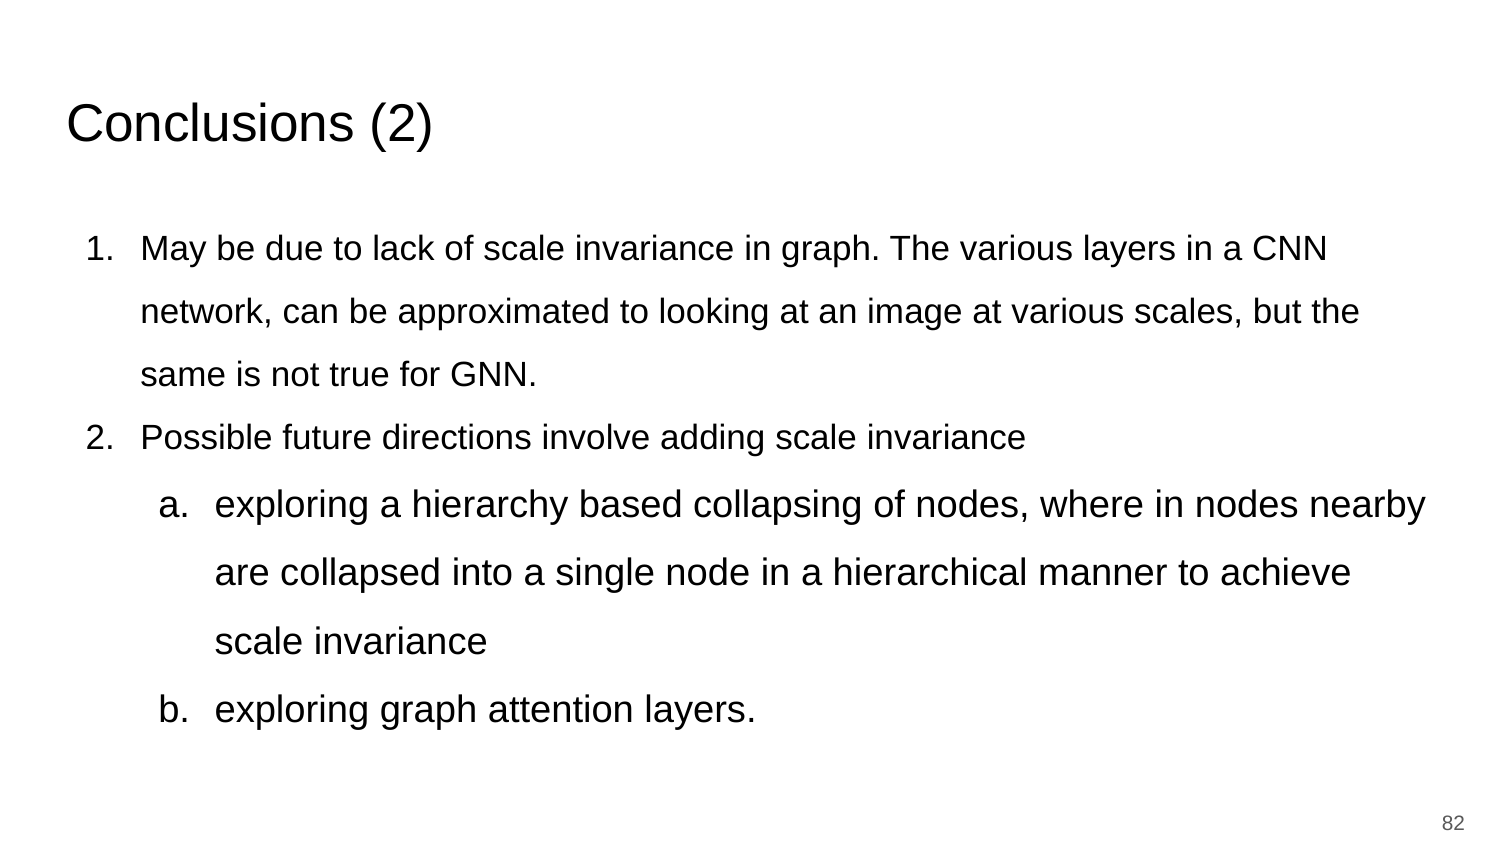

# Conclusions (2)
May be due to lack of scale invariance in graph. The various layers in a CNN network, can be approximated to looking at an image at various scales, but the same is not true for GNN.
Possible future directions involve adding scale invariance
exploring a hierarchy based collapsing of nodes, where in nodes nearby are collapsed into a single node in a hierarchical manner to achieve scale invariance
exploring graph attention layers.
82